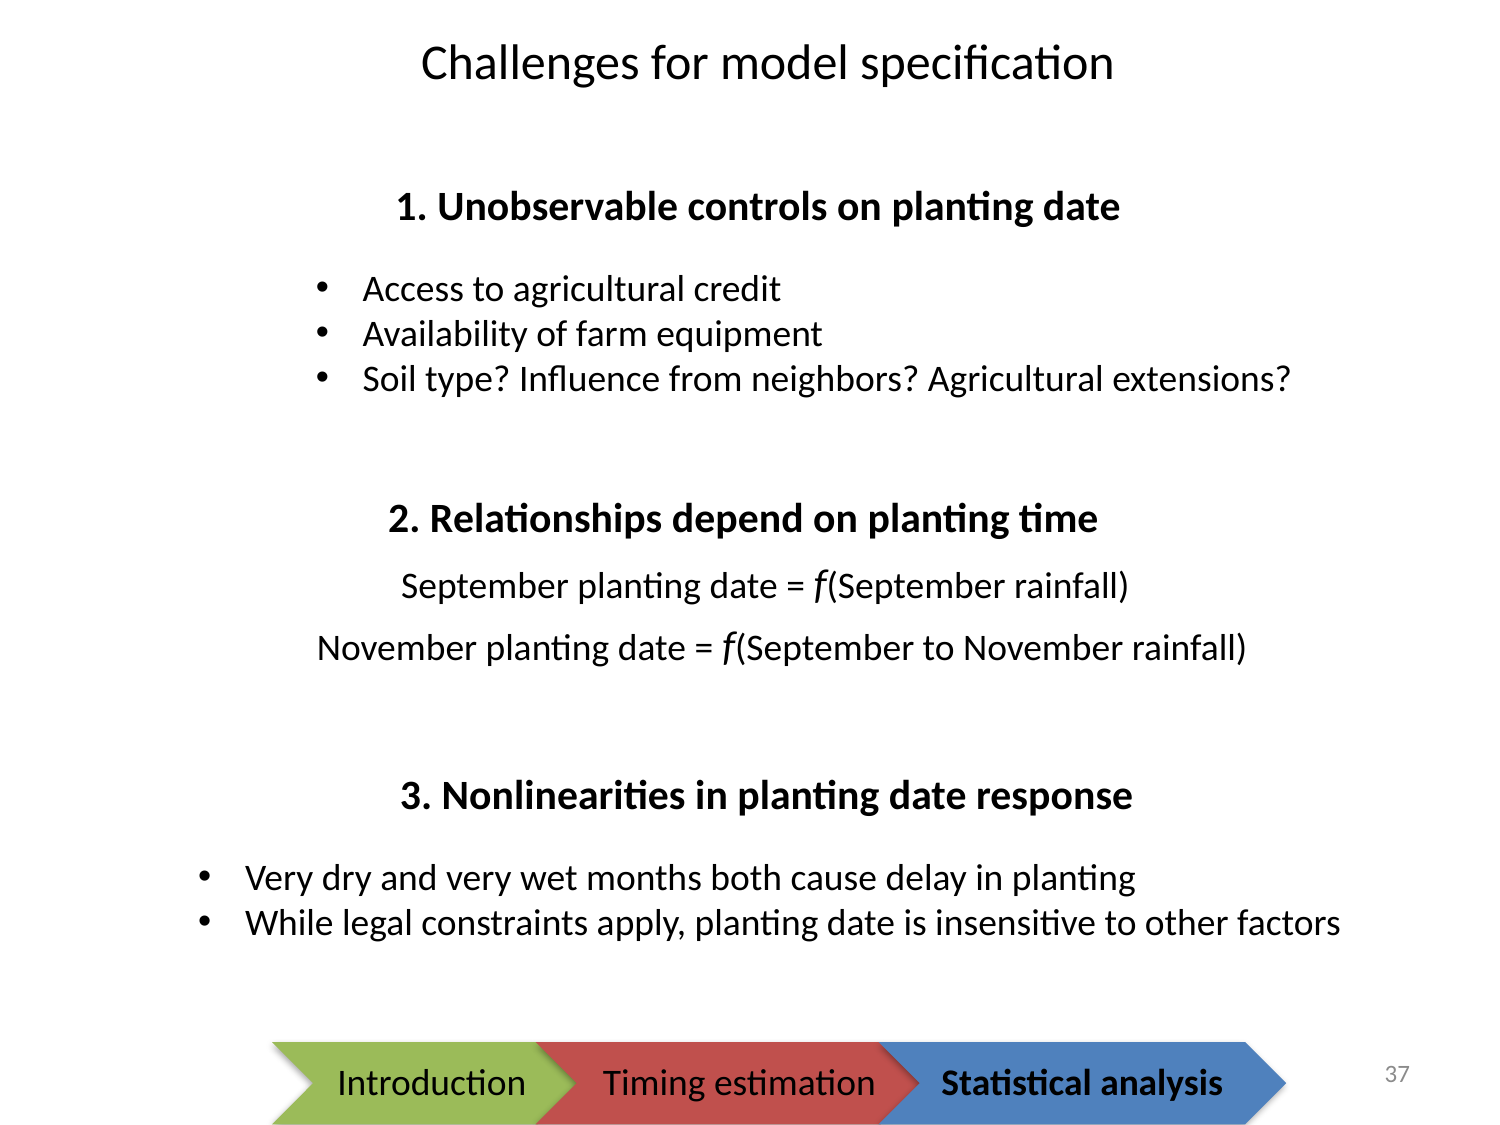

Challenges for model specification
1. Unobservable controls on planting date
Access to agricultural credit
Availability of farm equipment
Soil type? Influence from neighbors? Agricultural extensions?
2. Relationships depend on planting time
September planting date = f(September rainfall)
November planting date = f(September to November rainfall)
3. Nonlinearities in planting date response
Very dry and very wet months both cause delay in planting
While legal constraints apply, planting date is insensitive to other factors

Timing estimation
Introduction
Statistical analysis
37